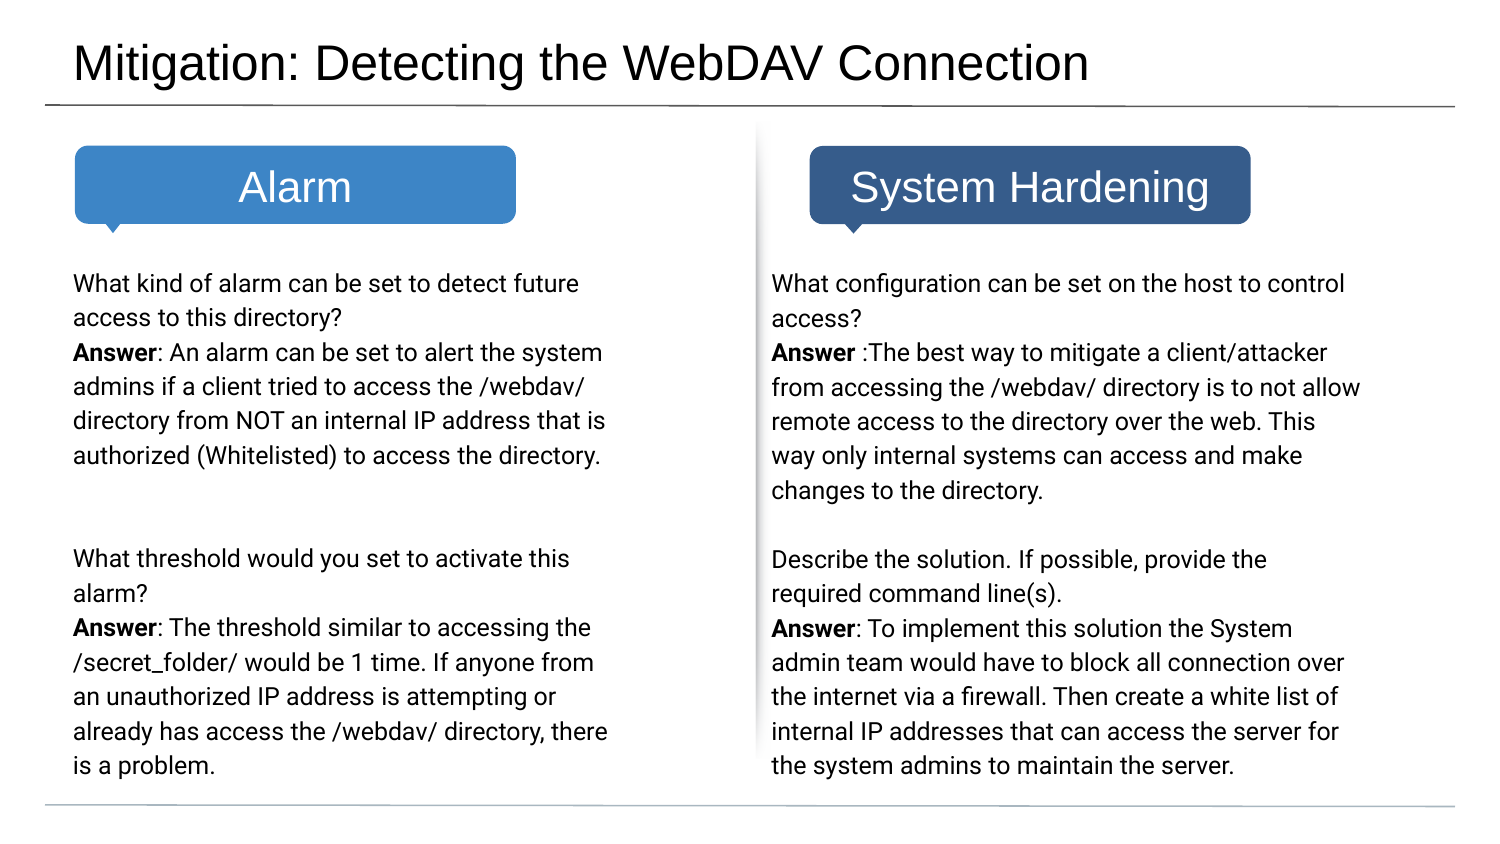

# Mitigation: Detecting the WebDAV Connection
What kind of alarm can be set to detect future access to this directory?
Answer: An alarm can be set to alert the system admins if a client tried to access the /webdav/ directory from NOT an internal IP address that is authorized (Whitelisted) to access the directory.

What threshold would you set to activate this alarm?
Answer: The threshold similar to accessing the /secret_folder/ would be 1 time. If anyone from an unauthorized IP address is attempting or already has access the /webdav/ directory, there is a problem.

What configuration can be set on the host to control access?
Answer :The best way to mitigate a client/attacker from accessing the /webdav/ directory is to not allow remote access to the directory over the web. This way only internal systems can access and make changes to the directory.

Describe the solution. If possible, provide the required command line(s).
Answer: To implement this solution the System admin team would have to block all connection over the internet via a firewall. Then create a white list of internal IP addresses that can access the server for the system admins to maintain the server.